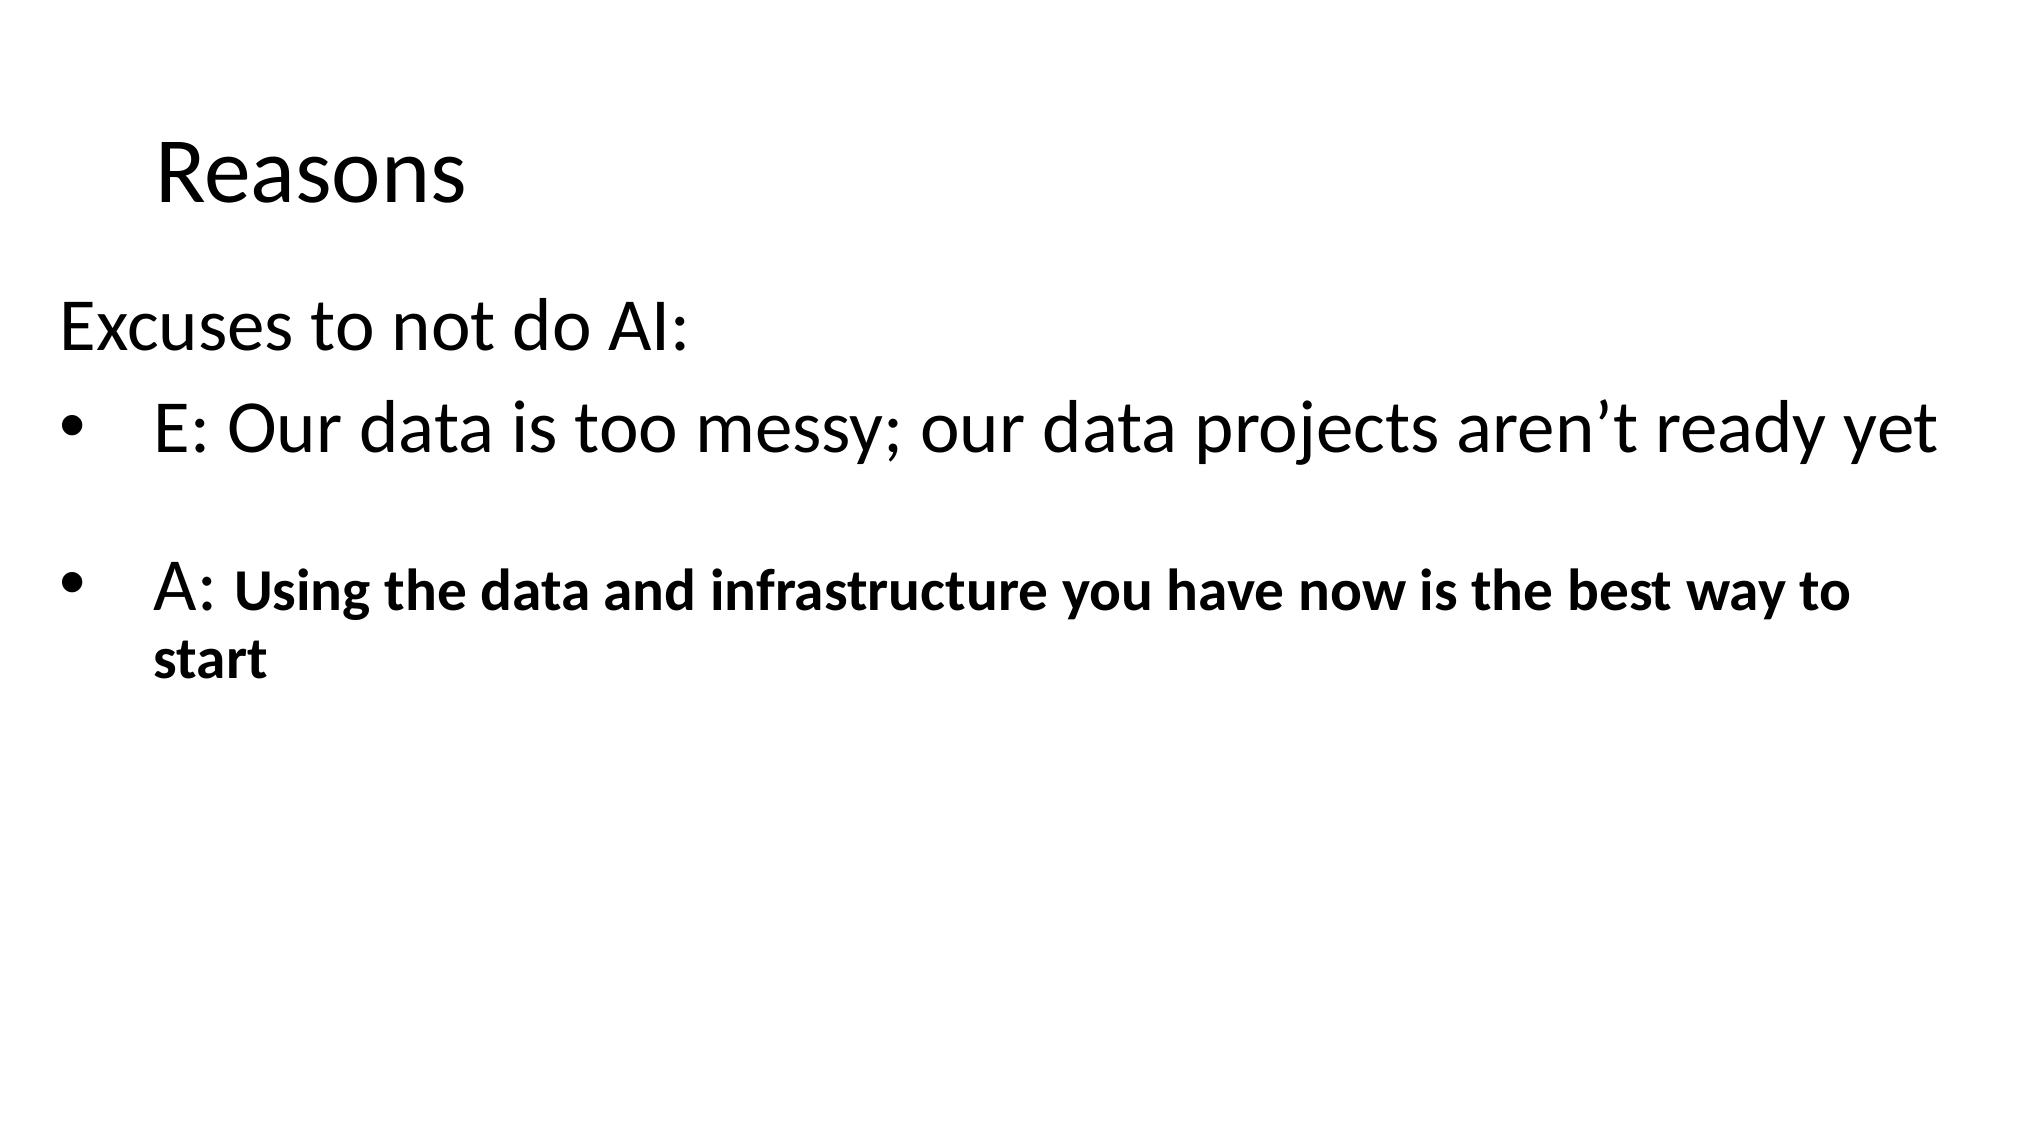

# Reasons
Excuses to not do AI:
E: Our data is too messy; our data projects aren’t ready yet
A: Using the data and infrastructure you have now is the best way to start